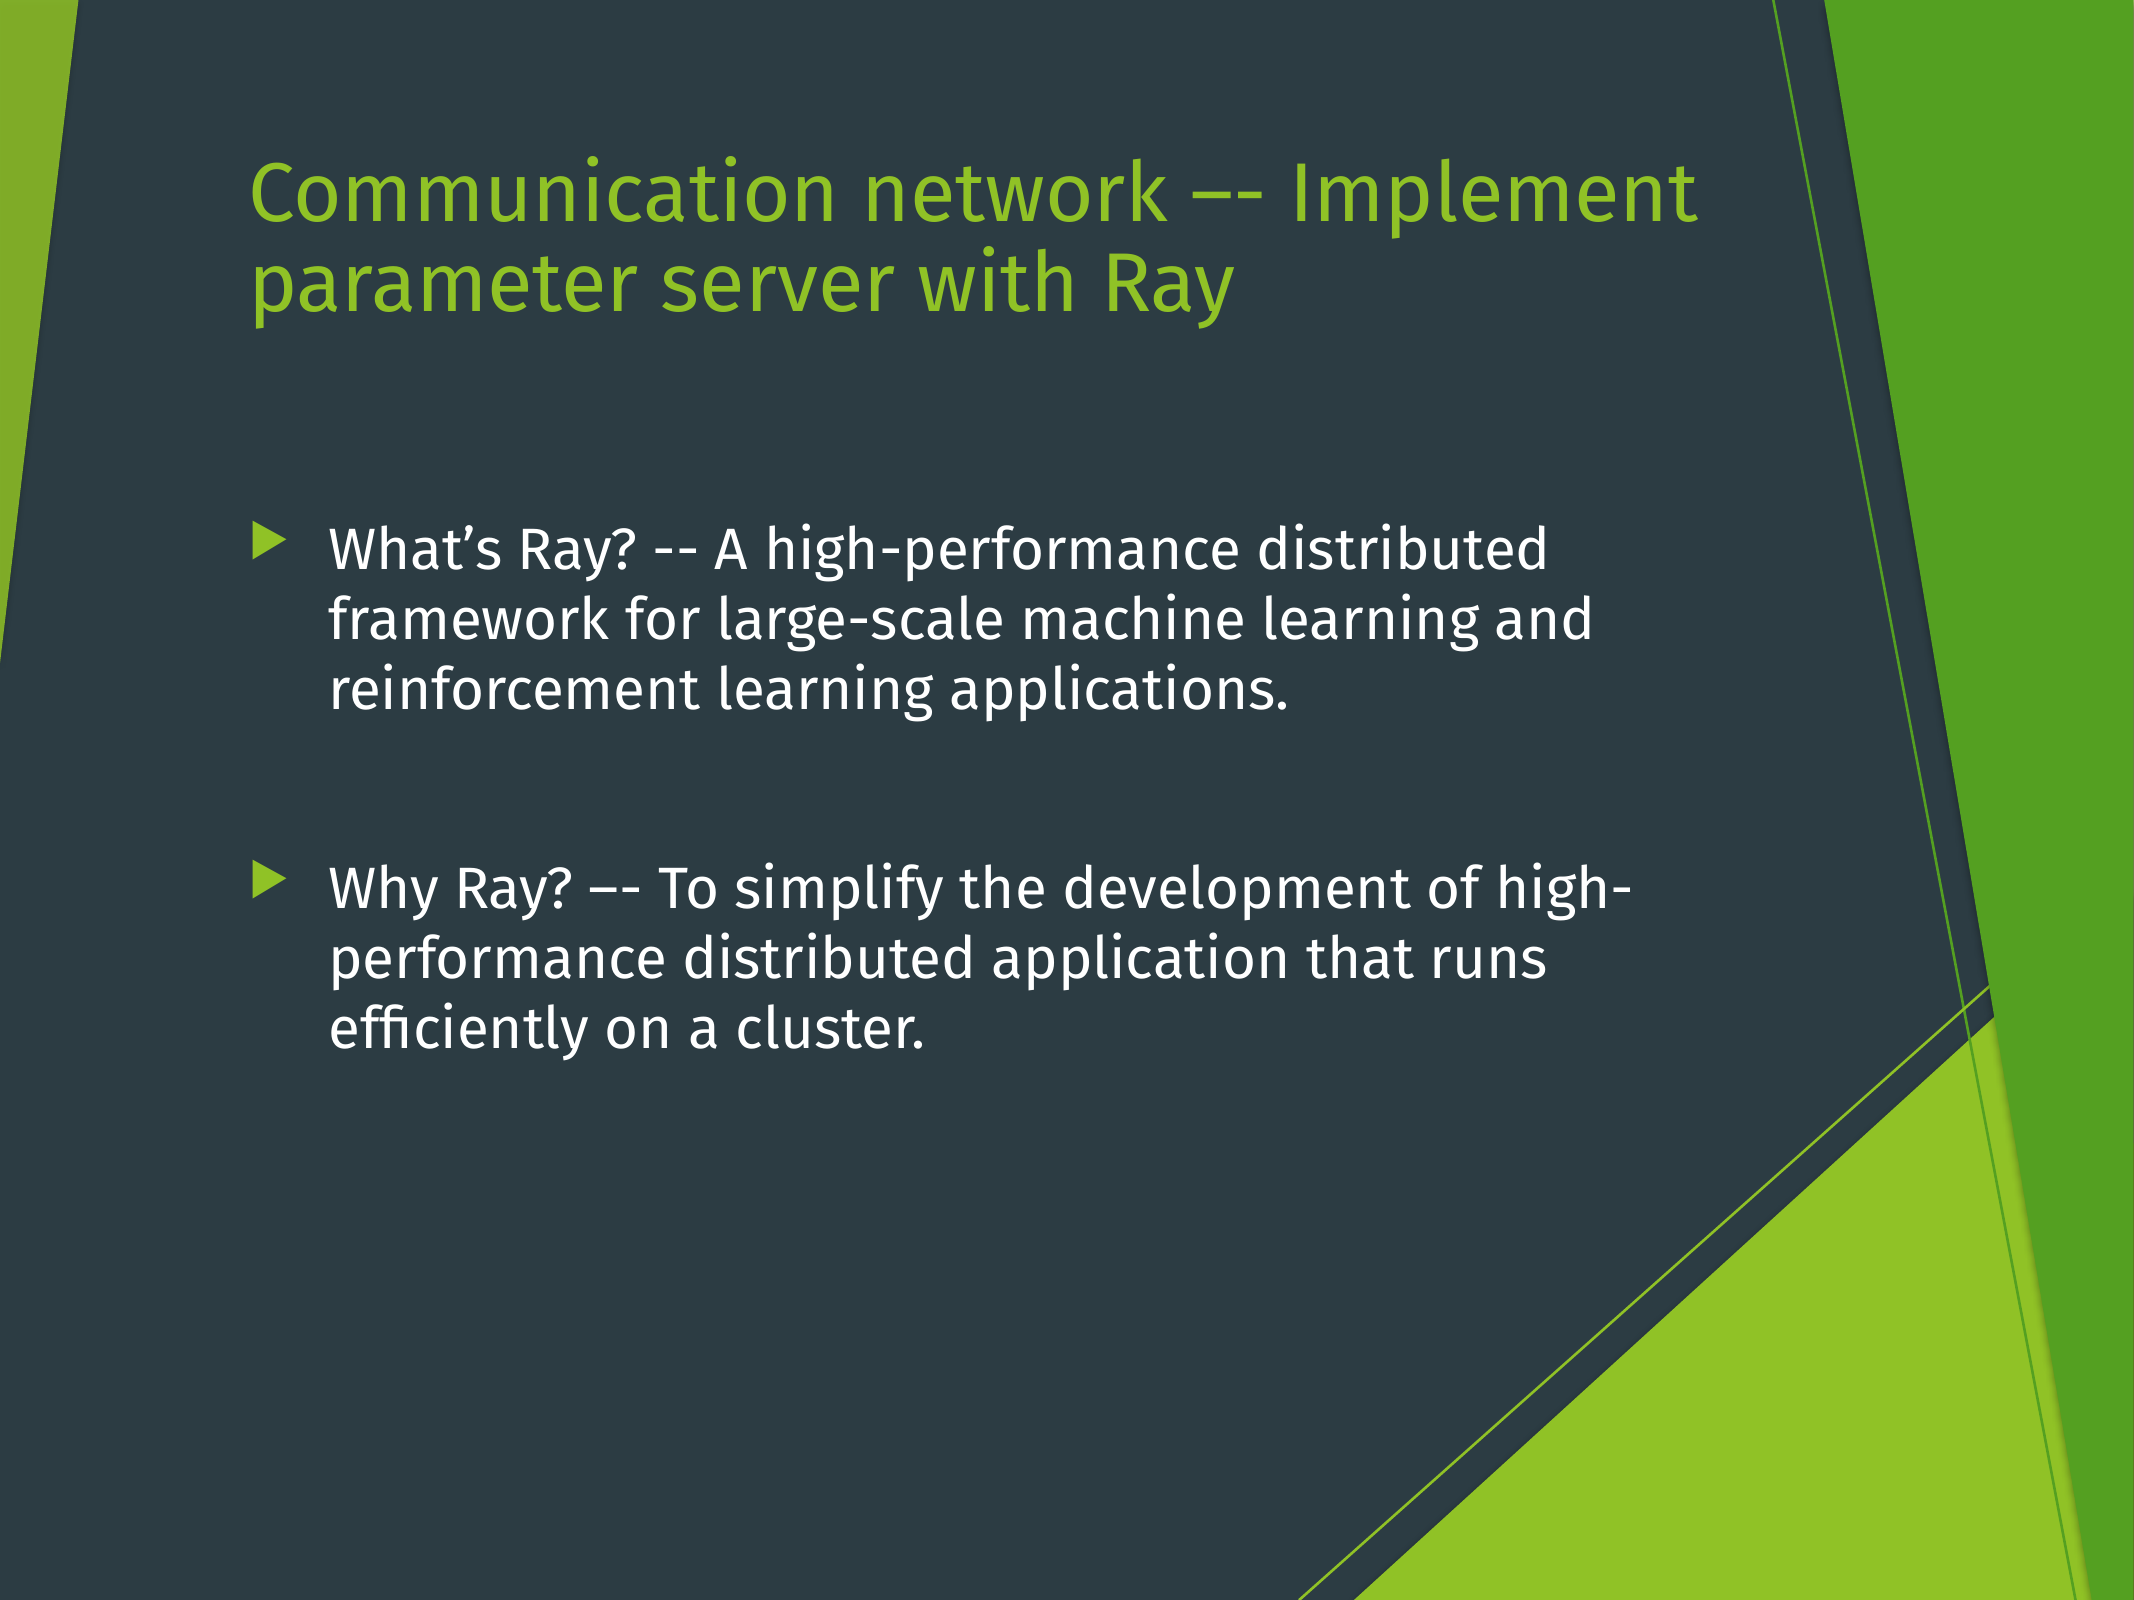

# Communication network –- Implement parameter server with Ray
What’s Ray? -- A high-performance distributed  framework for large-scale machine learning and reinforcement learning applications.

Why Ray? –- To simplify the development of high-performance distributed application that runs efficiently on a cluster.